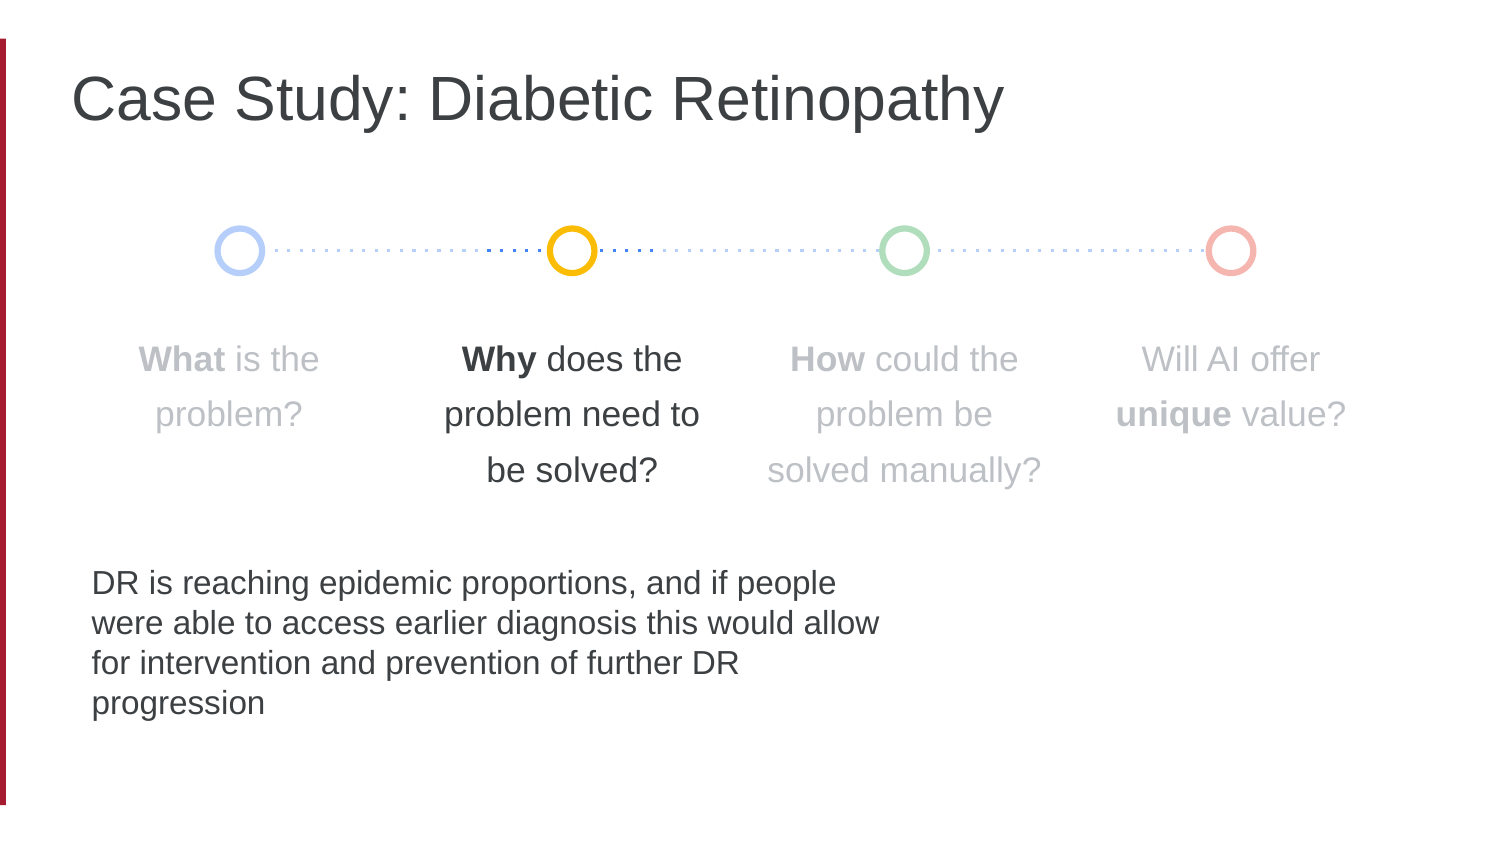

Case Study: Diabetic Retinopathy

What is the problem?
Why does the problem need to be solved?

How could the problem be solved manually?

Will AI offer unique value?

DR is reaching epidemic proportions, and if people were able to access earlier diagnosis this would allow for intervention and prevention of further DR progression